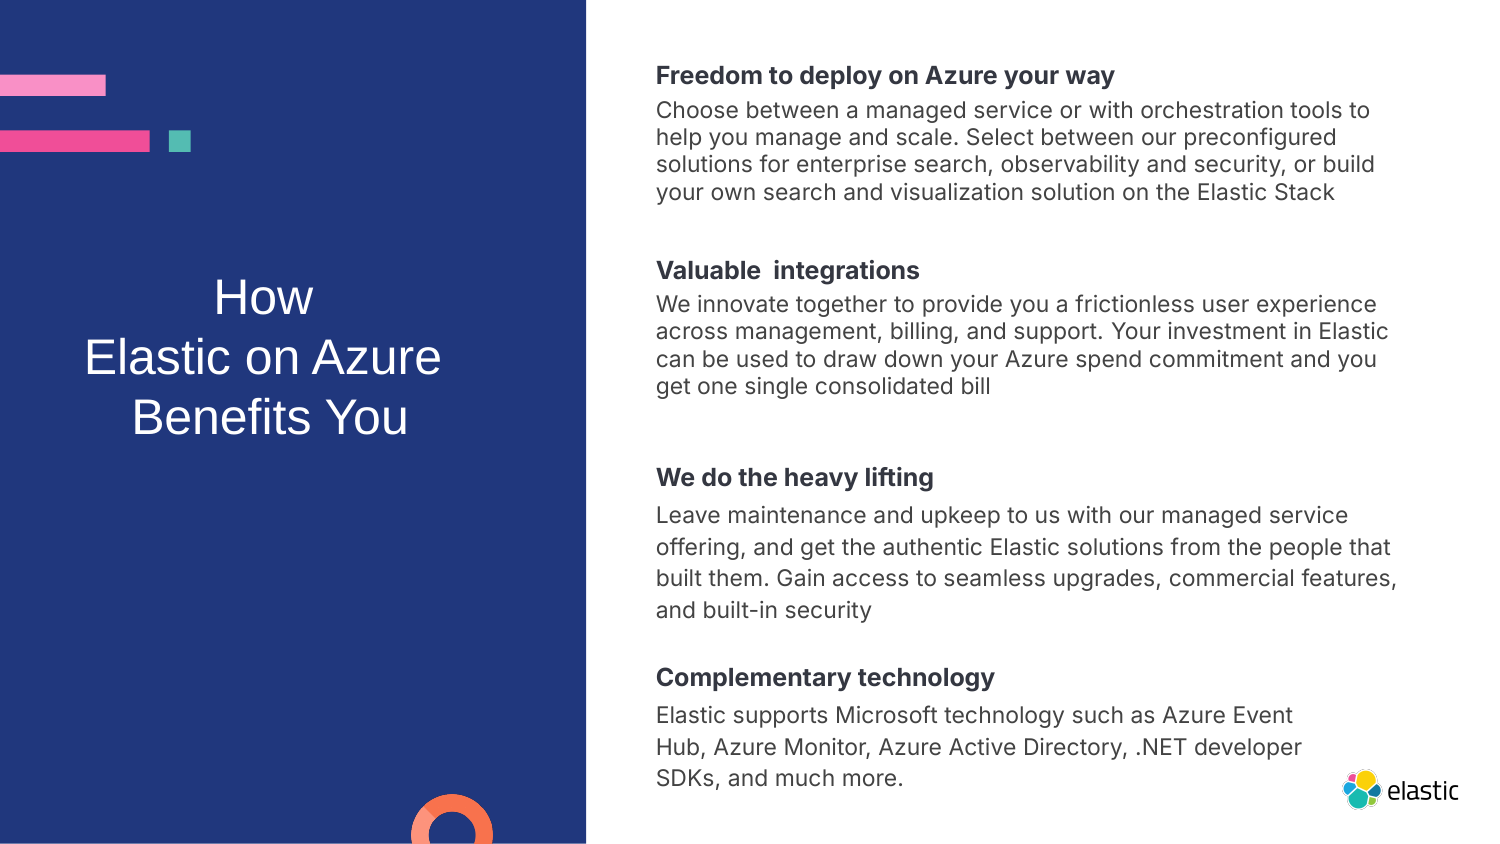

Freedom to deploy on Azure your way
Choose between a managed service or with orchestration tools to help you manage and scale. Select between our preconfigured solutions for enterprise search, observability and security, or build your own search and visualization solution on the Elastic Stack

Valuable  integrations
# How
Elastic on Azure
Benefits You
We innovate together to provide you a frictionless user experience across management, billing, and support. Your investment in Elastic can be used to draw down your Azure spend commitment and you get one single consolidated bill
We do the heavy lifting
Leave maintenance and upkeep to us with our managed service offering, and get the authentic Elastic solutions from the people that built them. Gain access to seamless upgrades, commercial features, and built-in security
Complementary technology
Elastic supports Microsoft technology such as Azure Event Hub, Azure Monitor, Azure Active Directory, .NET developer SDKs, and much more.